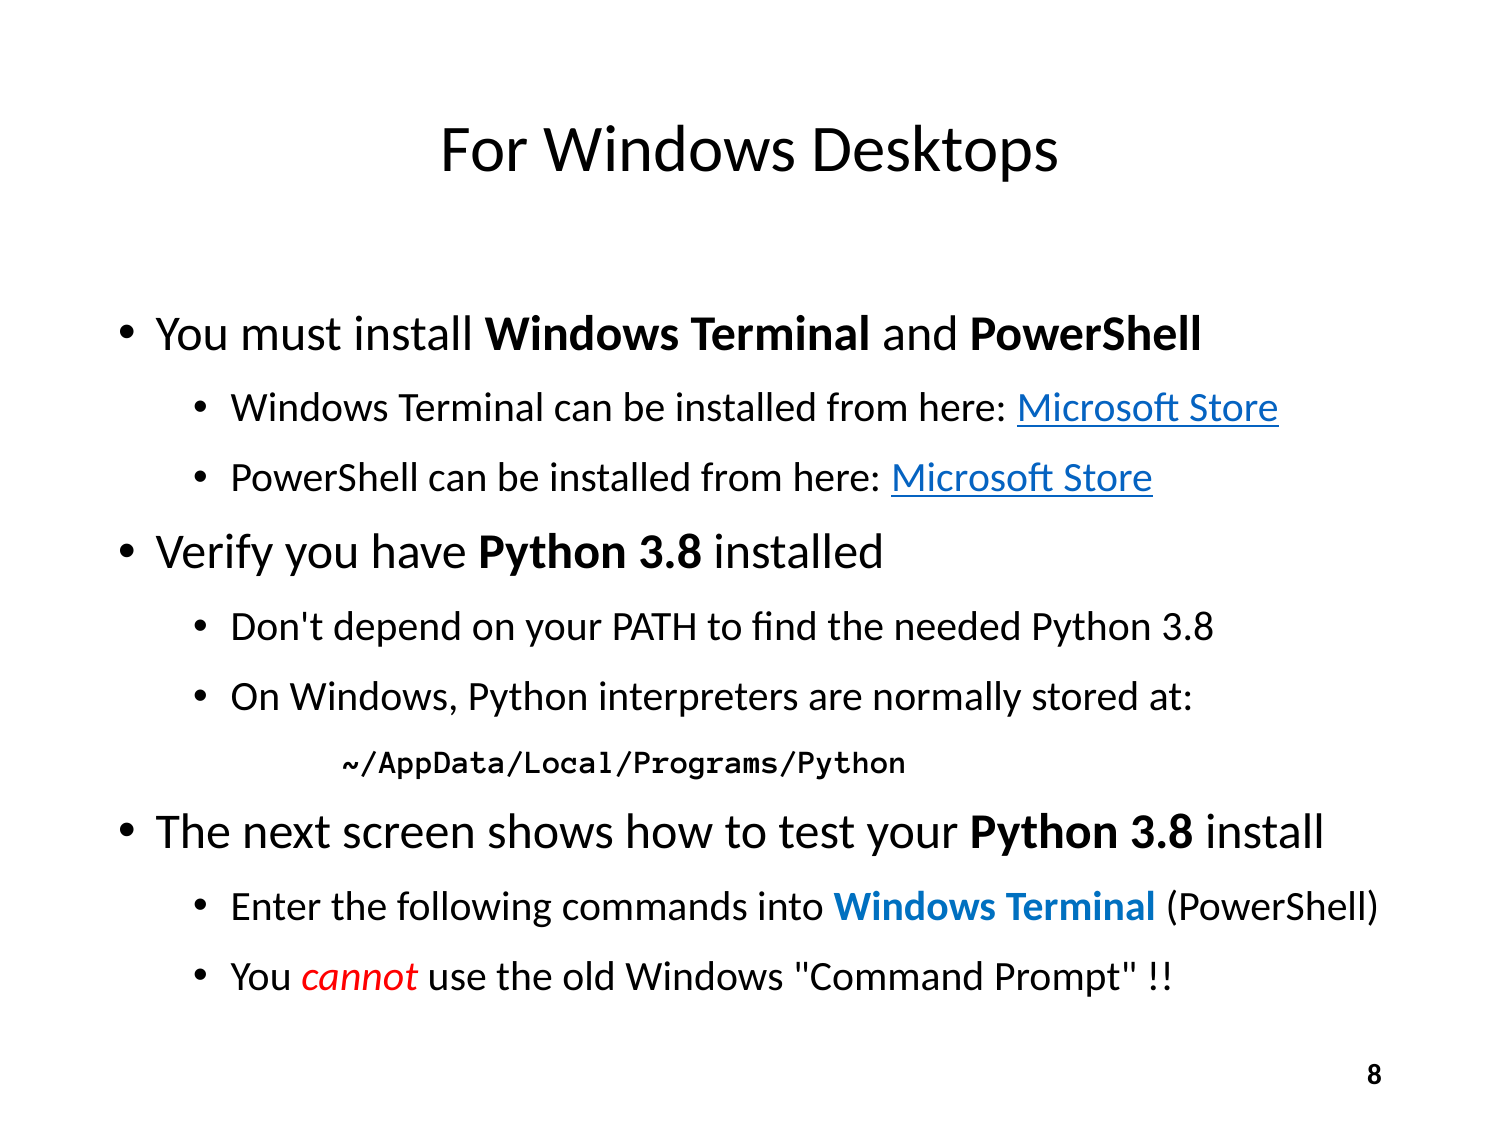

# For Windows Desktops
You must install Windows Terminal and PowerShell
Windows Terminal can be installed from here: Microsoft Store
PowerShell can be installed from here: Microsoft Store
Verify you have Python 3.8 installed
Don't depend on your PATH to find the needed Python 3.8
On Windows, Python interpreters are normally stored at:
	~/AppData/Local/Programs/Python
The next screen shows how to test your Python 3.8 install
Enter the following commands into Windows Terminal (PowerShell)
You cannot use the old Windows "Command Prompt" !!
8